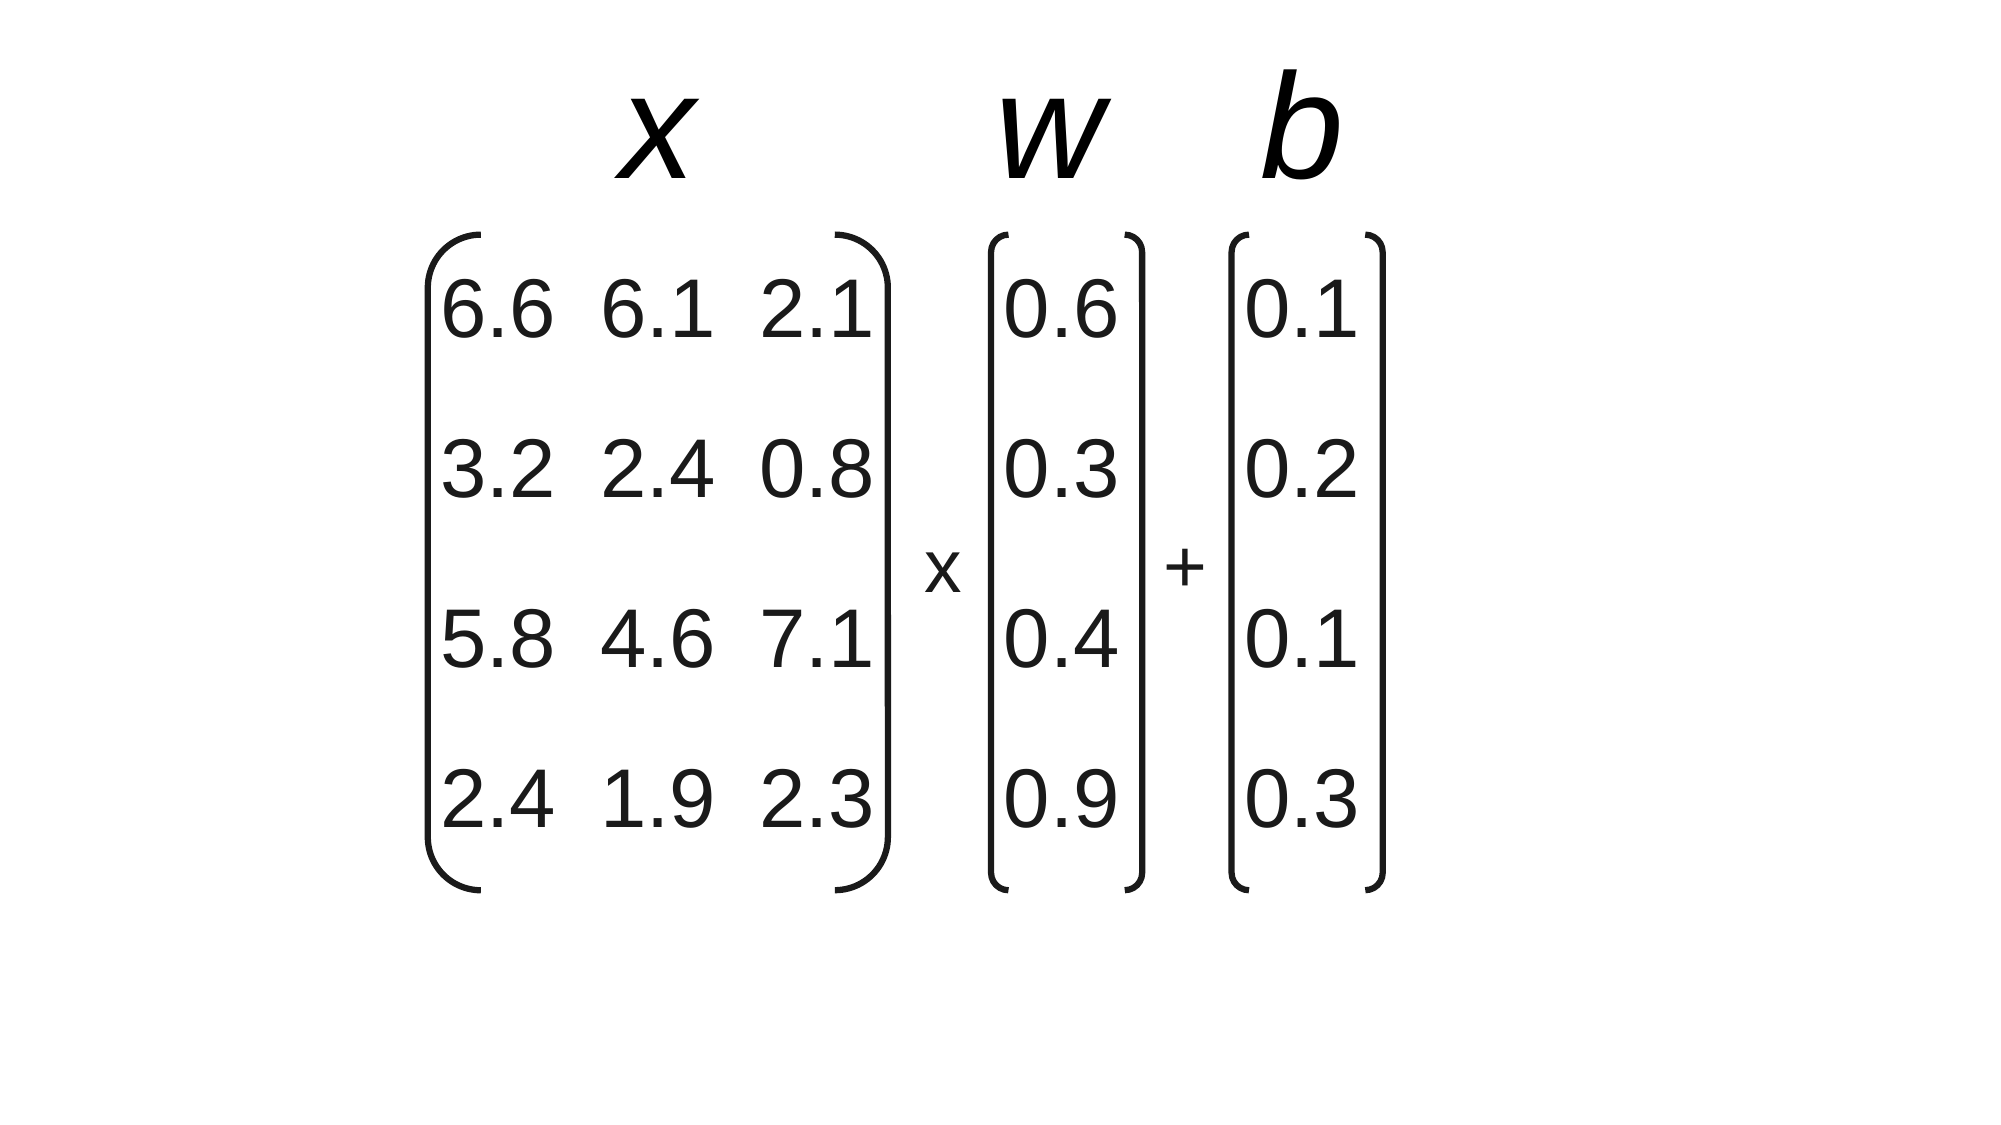

x
b
w

2.1

0.8

7.1

2.3
6.1

2.4

4.6

1.9
6.6

3.2

5.8

2.4

0.6

0.3

0.4

0.9

0.1

0.2

0.1

0.3
x
+